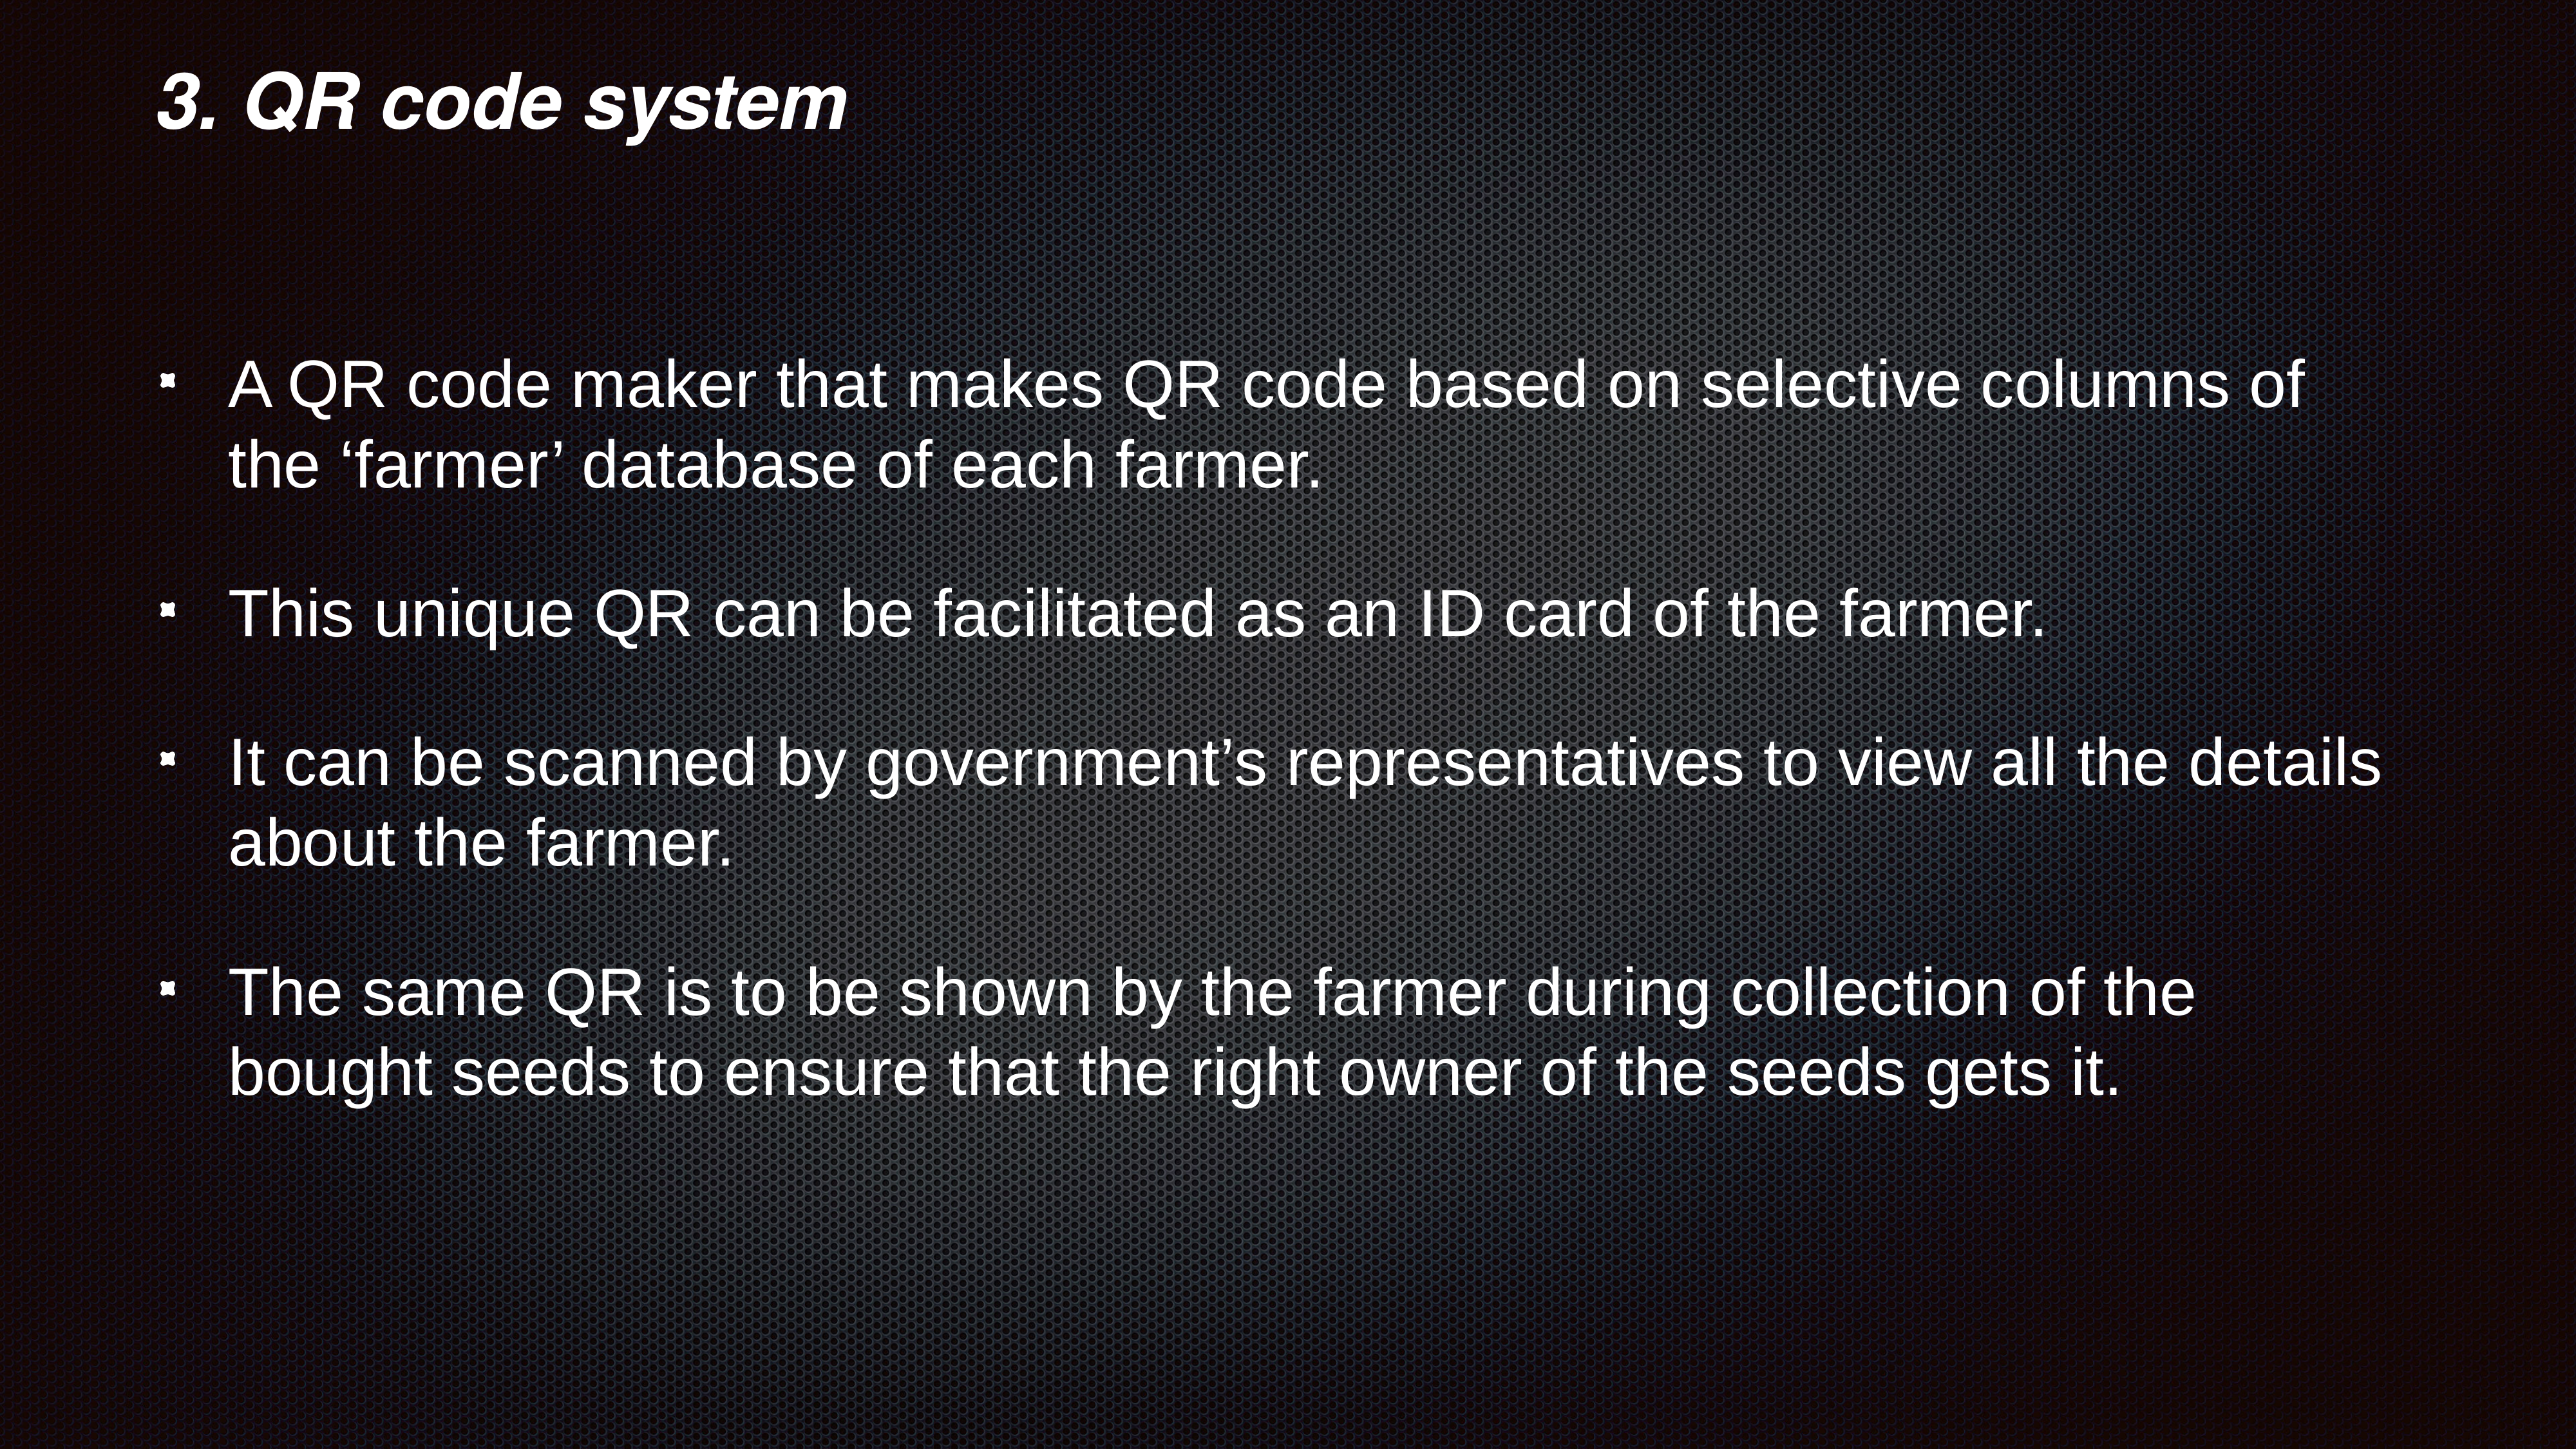

3. QR code system
A QR code maker that makes QR code based on selective columns of the ‘farmer’ database of each farmer.
This unique QR can be facilitated as an ID card of the farmer.
It can be scanned by government’s representatives to view all the details about the farmer.
The same QR is to be shown by the farmer during collection of the bought seeds to ensure that the right owner of the seeds gets it.